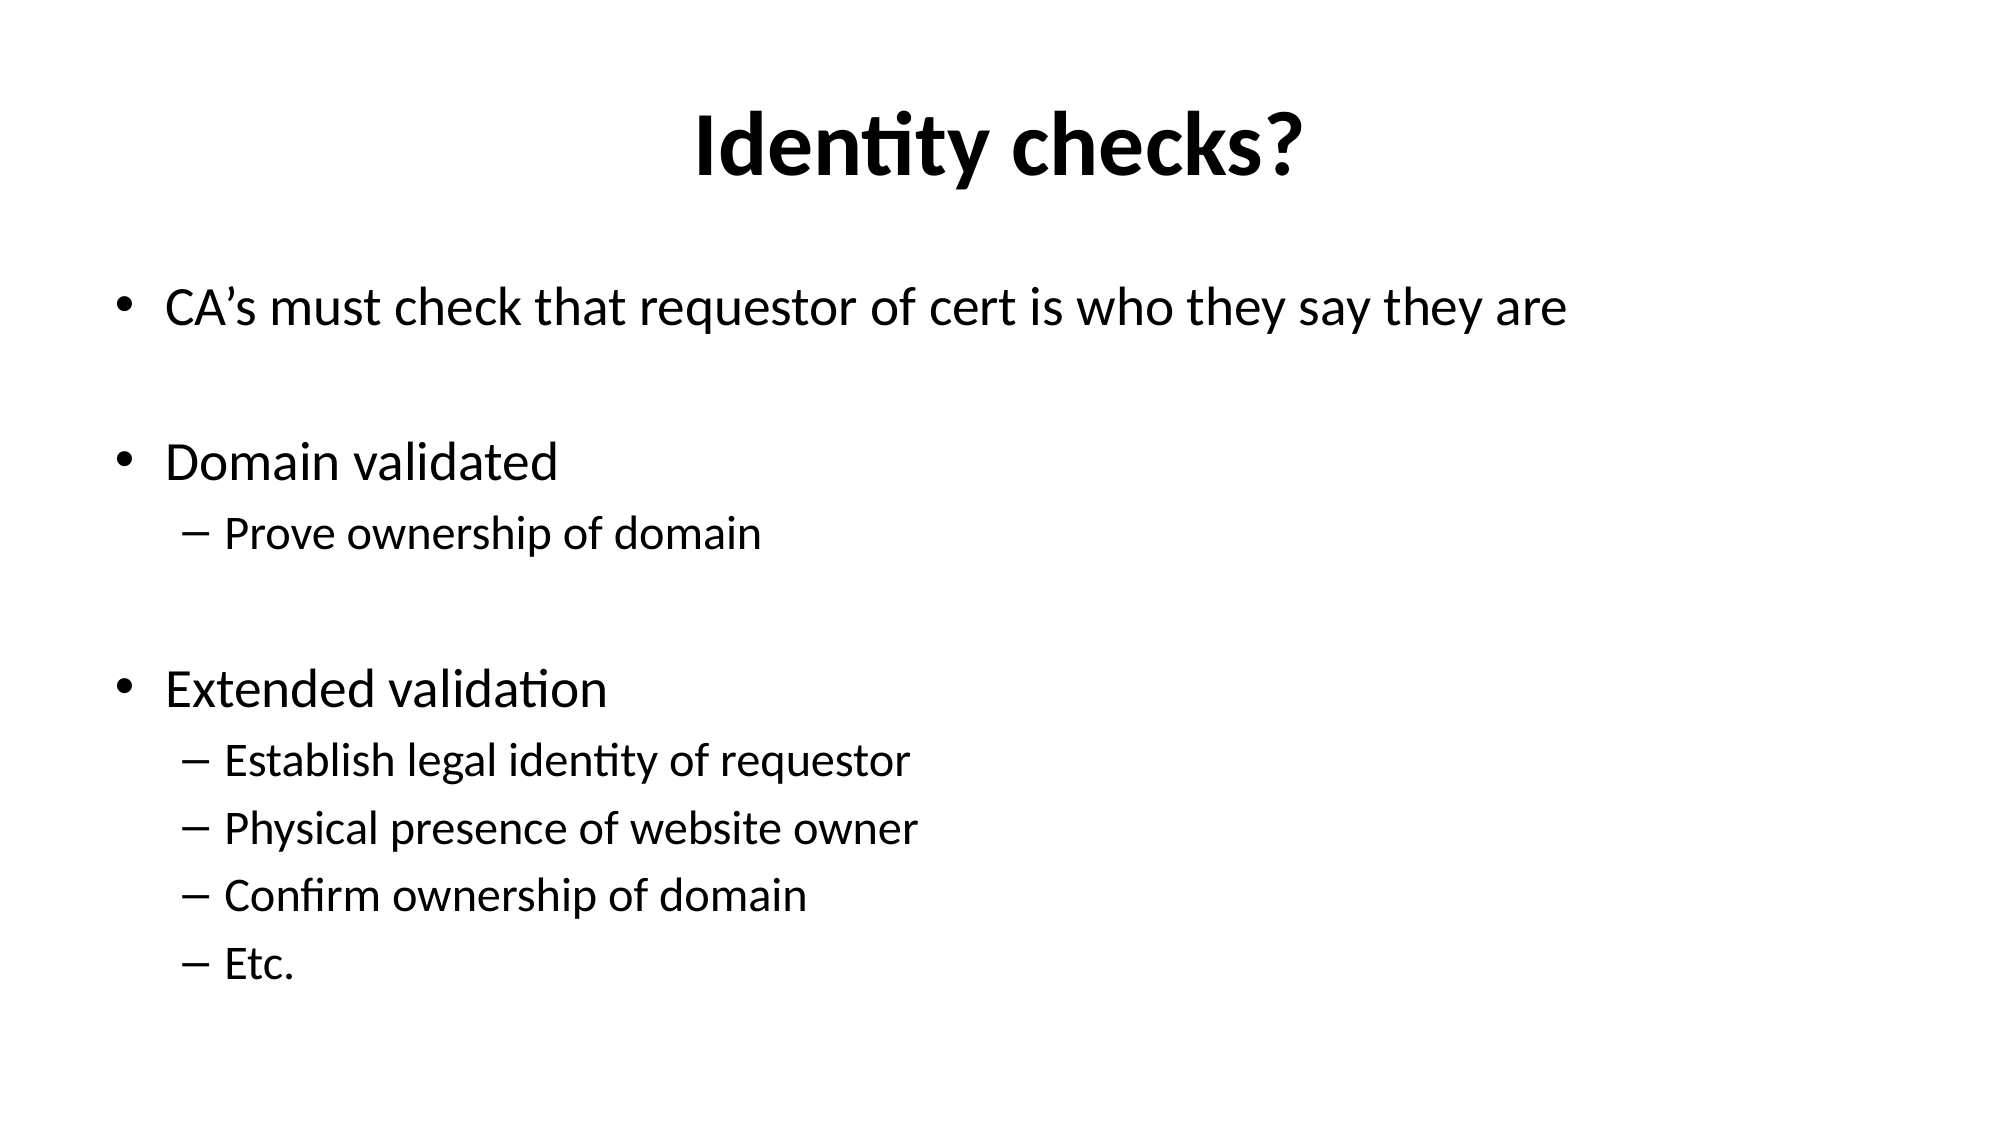

# Identity checks?
CA’s must check that requestor of cert is who they say they are

Domain validated
Prove ownership of domain

Extended validation
Establish legal identity of requestor
Physical presence of website owner
Confirm ownership of domain
Etc.